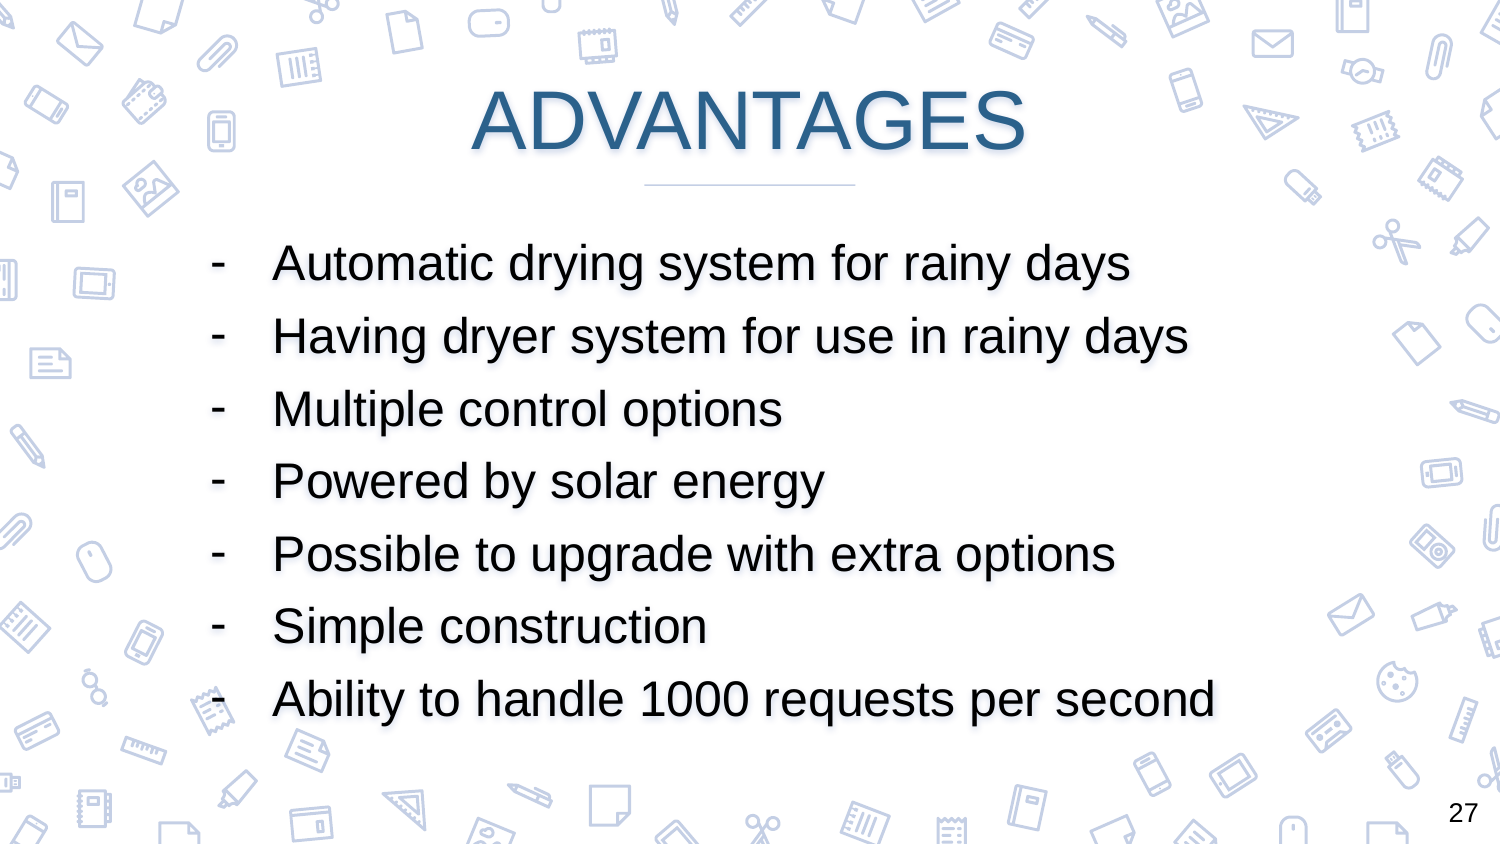

# ADVANTAGES
Automatic drying system for rainy days
Having dryer system for use in rainy days
Multiple control options
Powered by solar energy
Possible to upgrade with extra options
Simple construction
Ability to handle 1000 requests per second

27